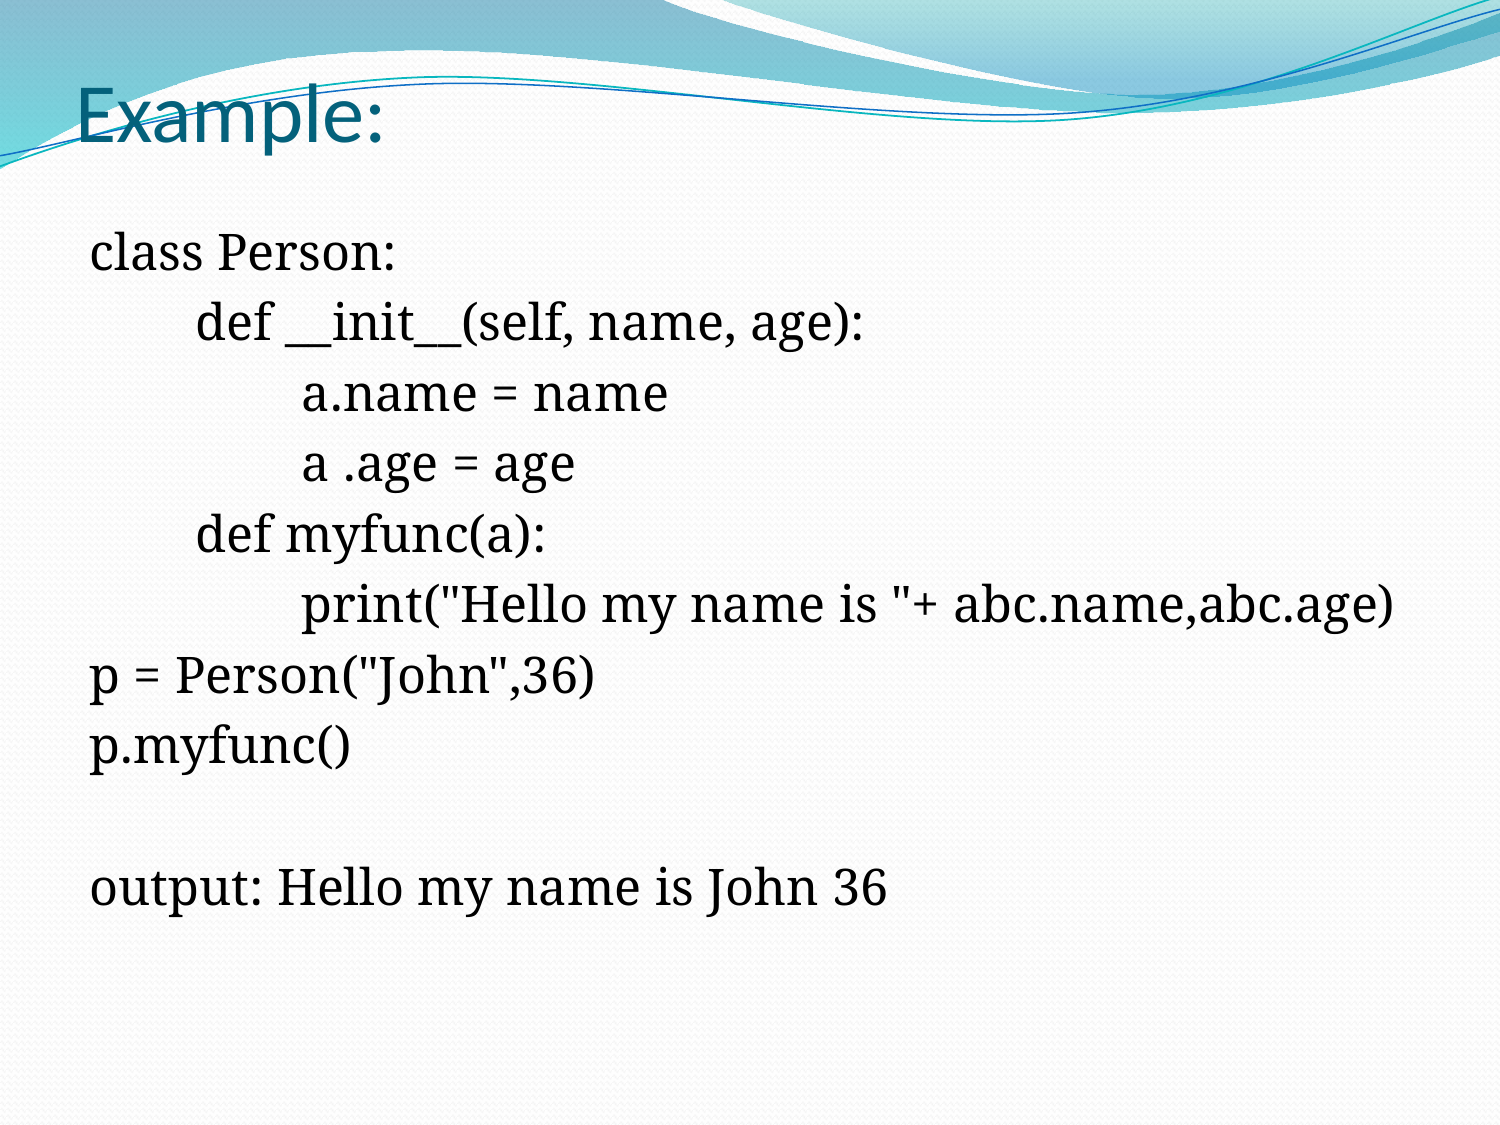

# Example:
class Person:
        def __init__(self, name, age):
                a.name = name
                a .age = age
        def myfunc(a):
                print("Hello my name is "+ abc.name,abc.age)
p = Person("John",36)
p.myfunc()

output: Hello my name is John 36